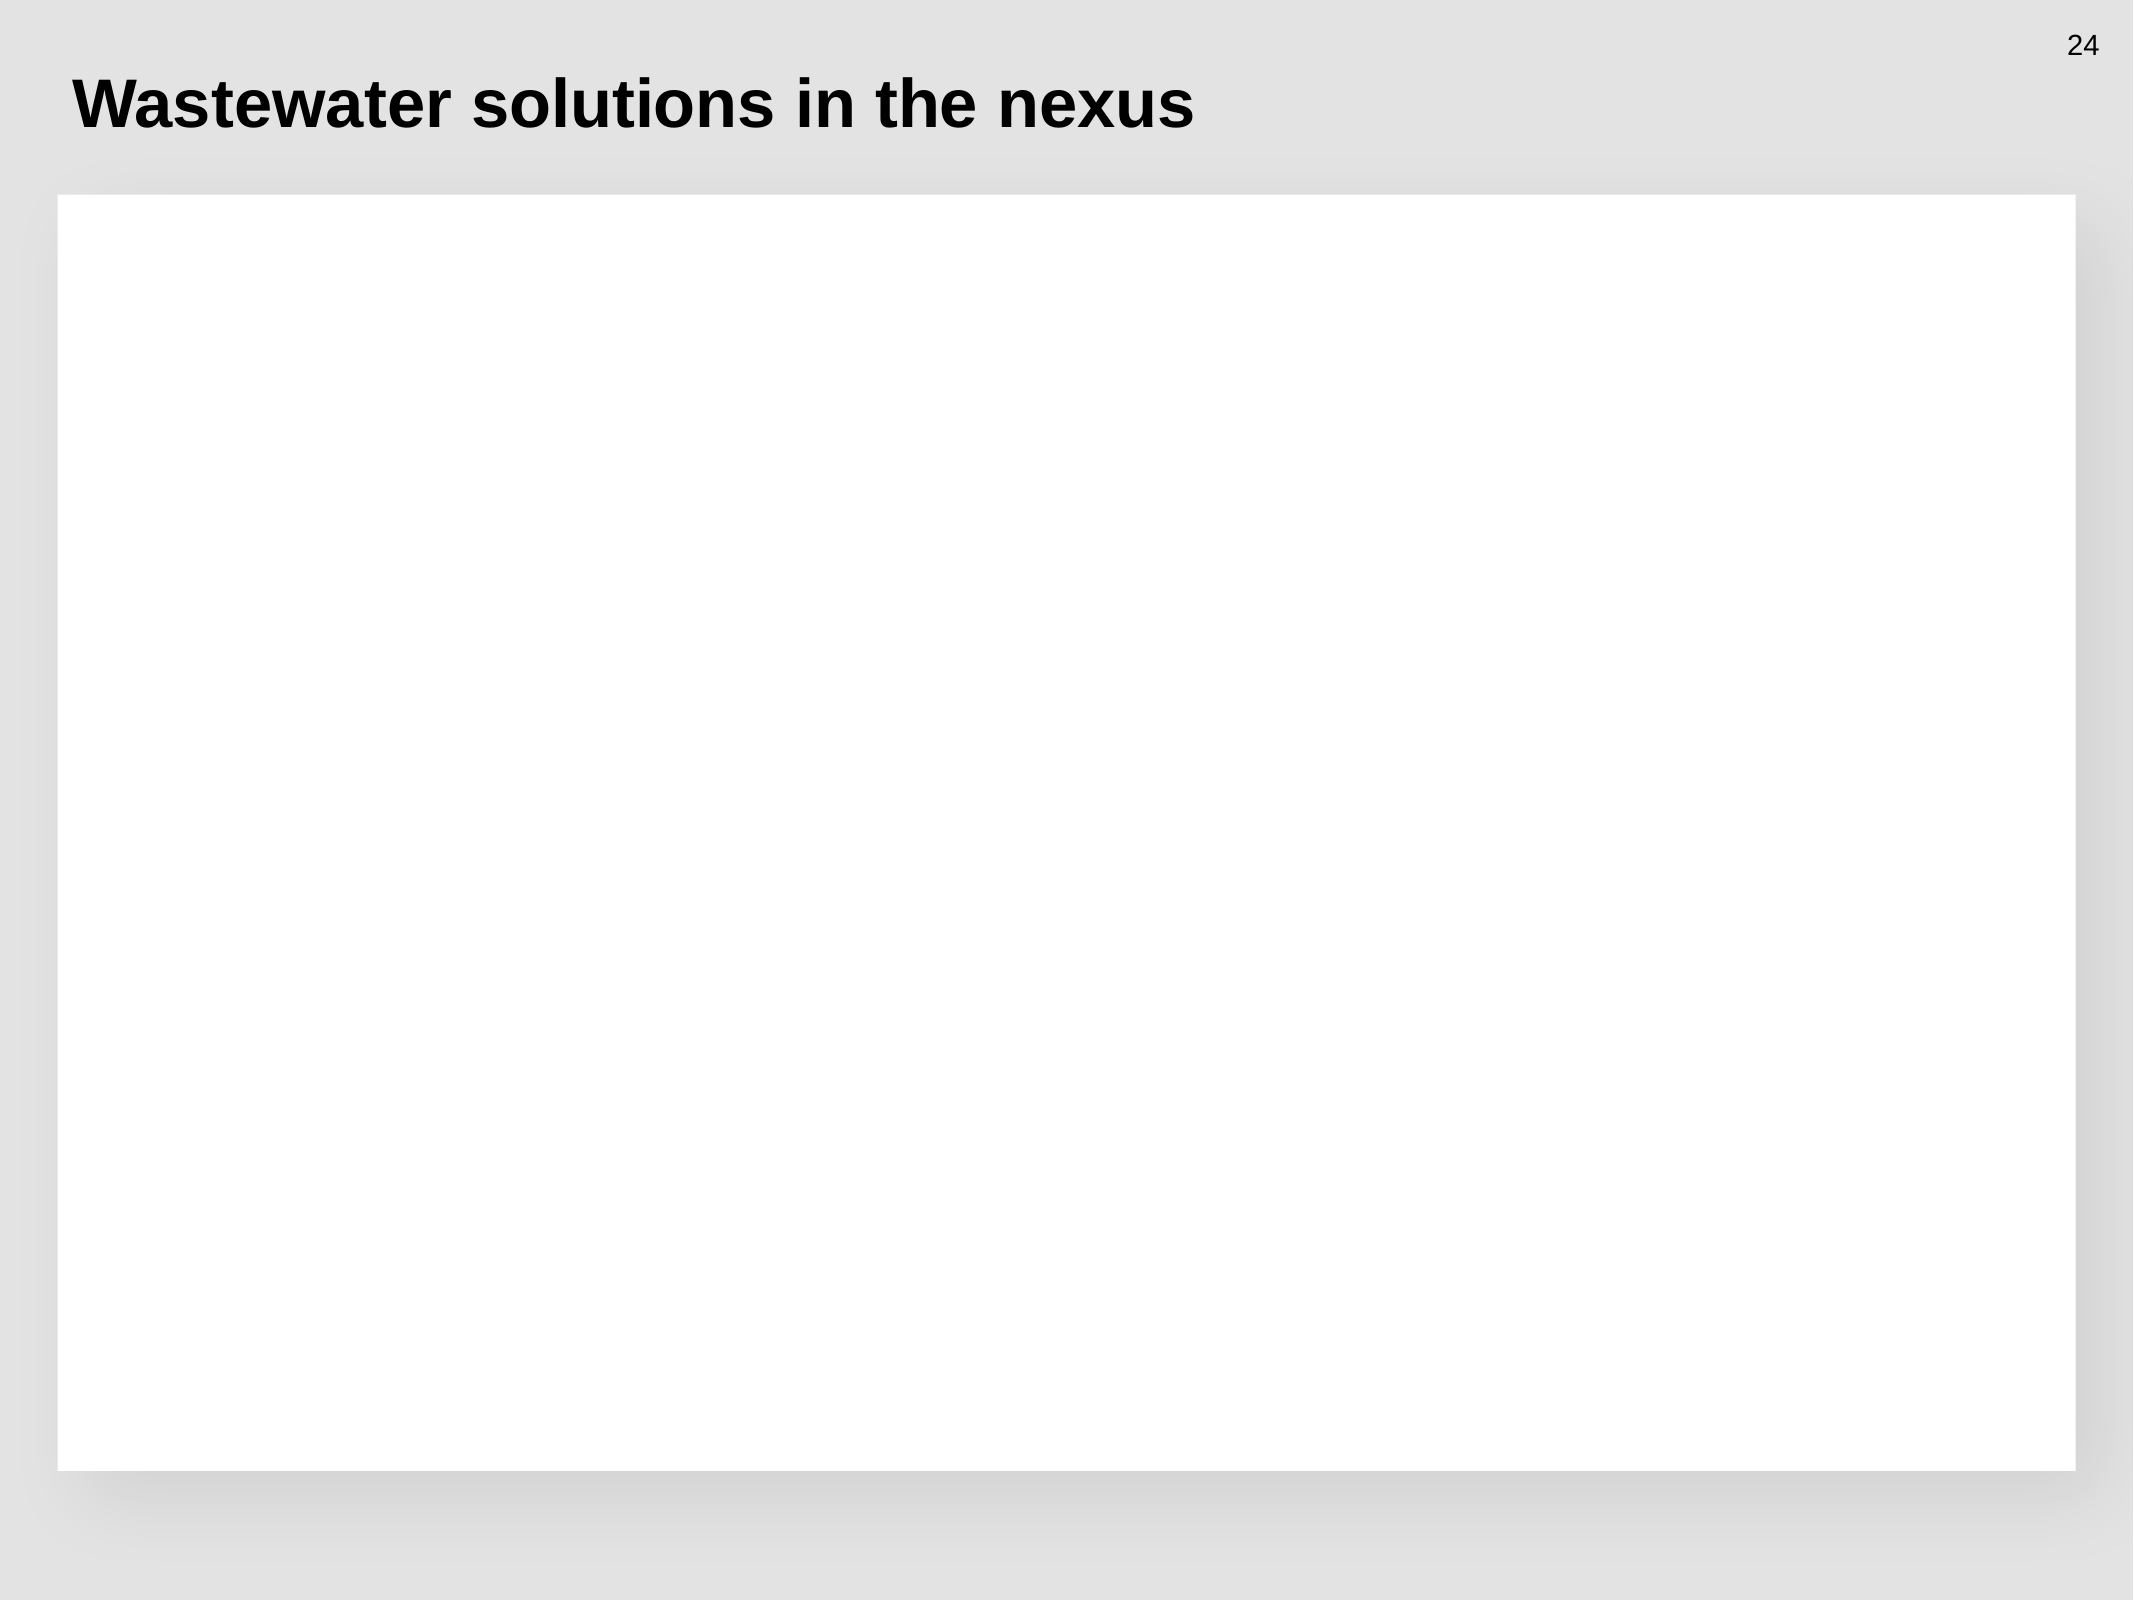

24
# Wastewater solutions in the nexus